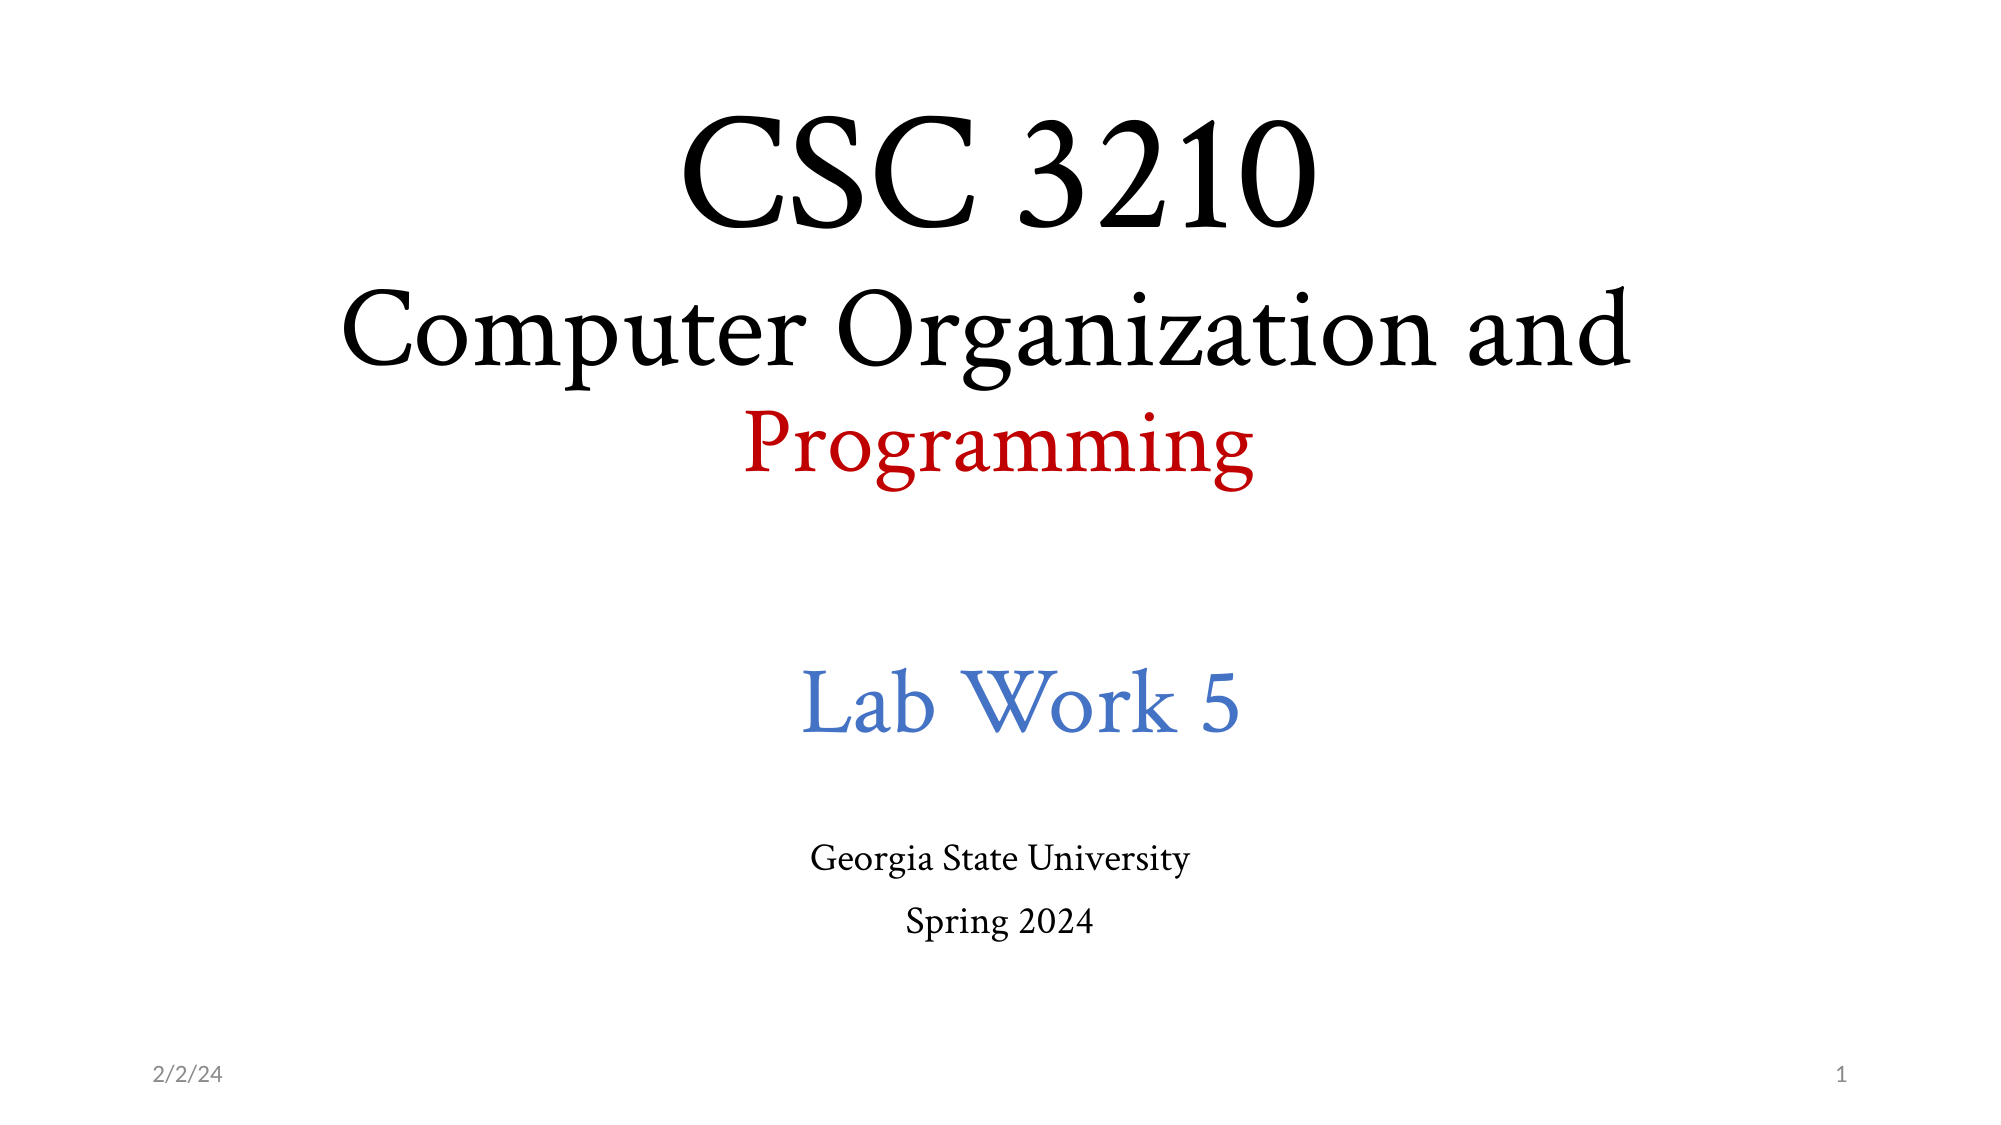

# CSC 3210 Computer Organization and Programming
Lab Work 5

Georgia State University
Spring 2024
2/2/24
1